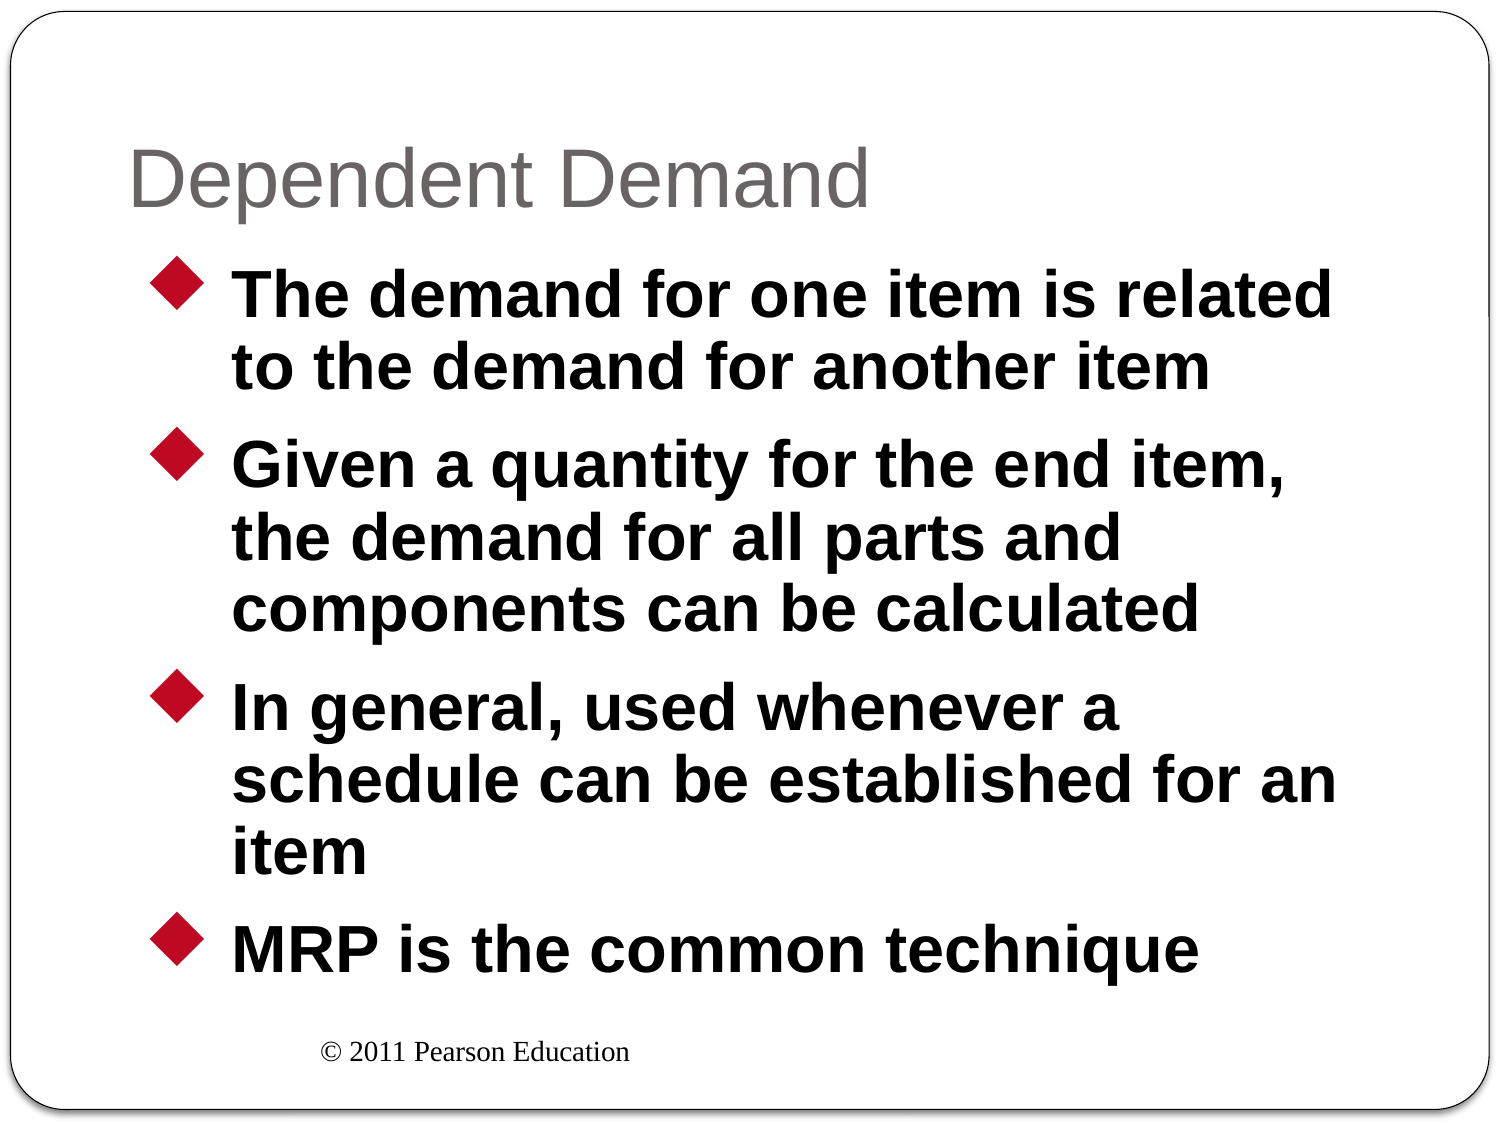

# Dependent Demand
The demand for one item is related to the demand for another item
Given a quantity for the end item, the demand for all parts and components can be calculated
In general, used whenever a schedule can be established for an item
MRP is the common technique
© 2011 Pearson Education